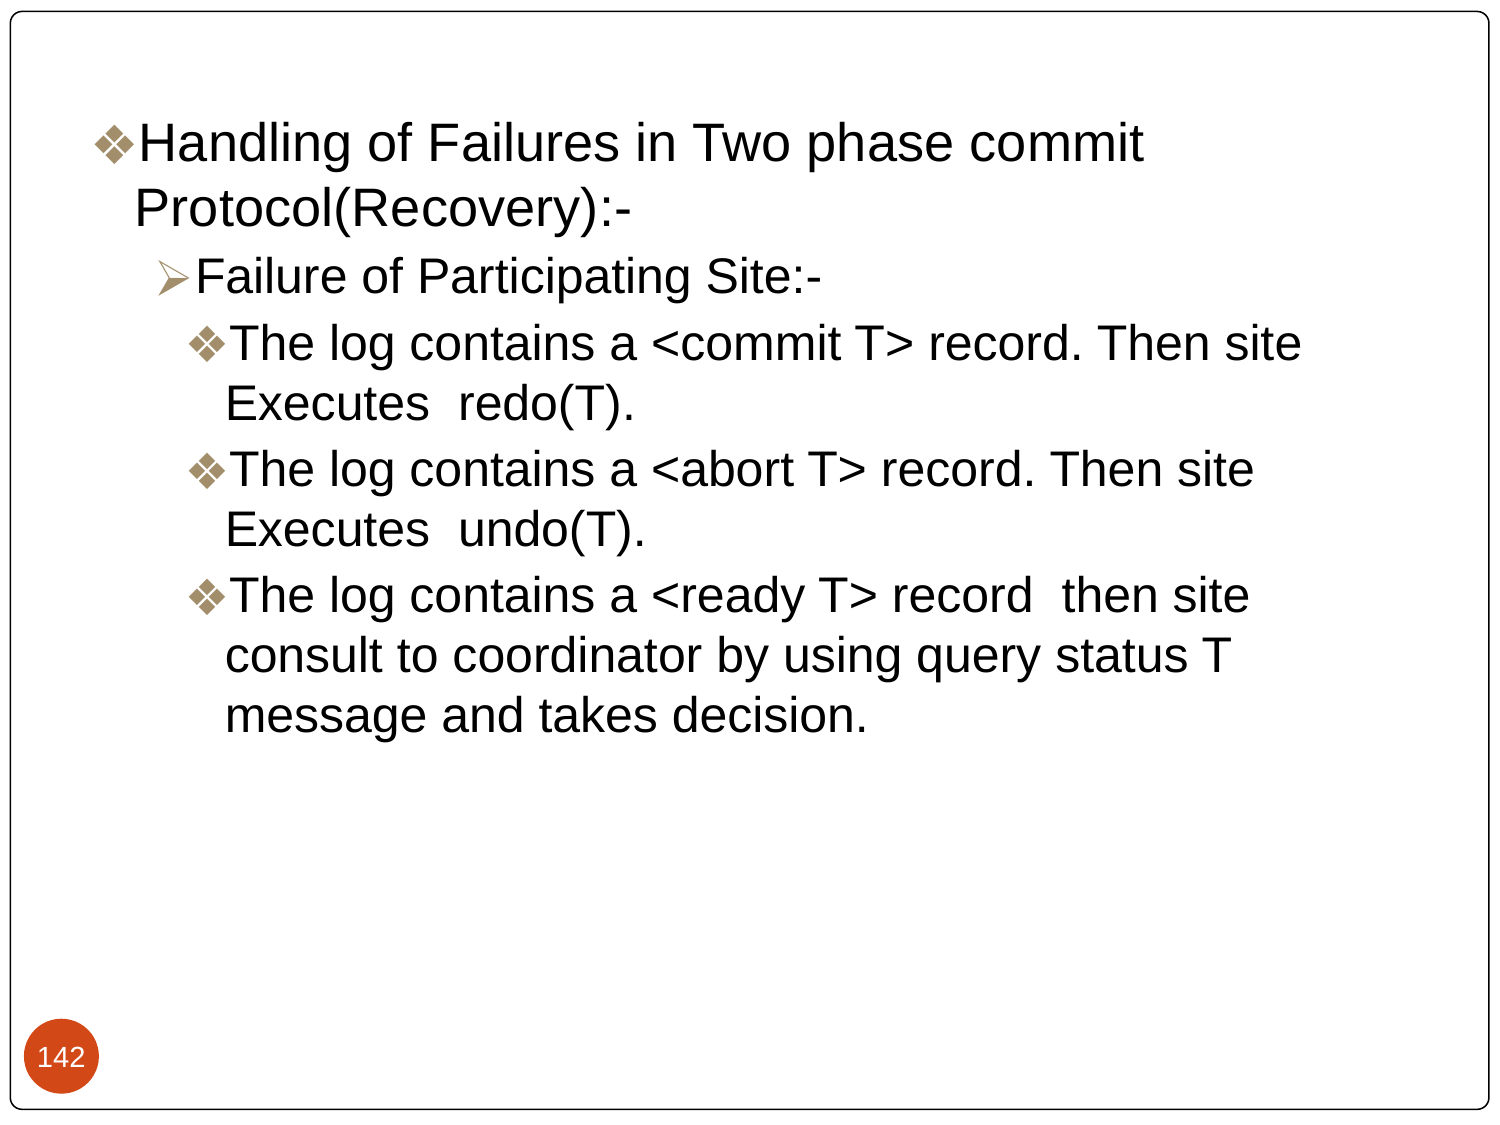

Handling of Failures in Two phase commit Protocol(Recovery):-
Failure of Participating Site:-
The log contains a <commit T> record. Then site Executes  redo(T).
The log contains a <abort T> record. Then site Executes  undo(T).
The log contains a <ready T> record  then site consult to coordinator by using query status T  message and takes decision.
142